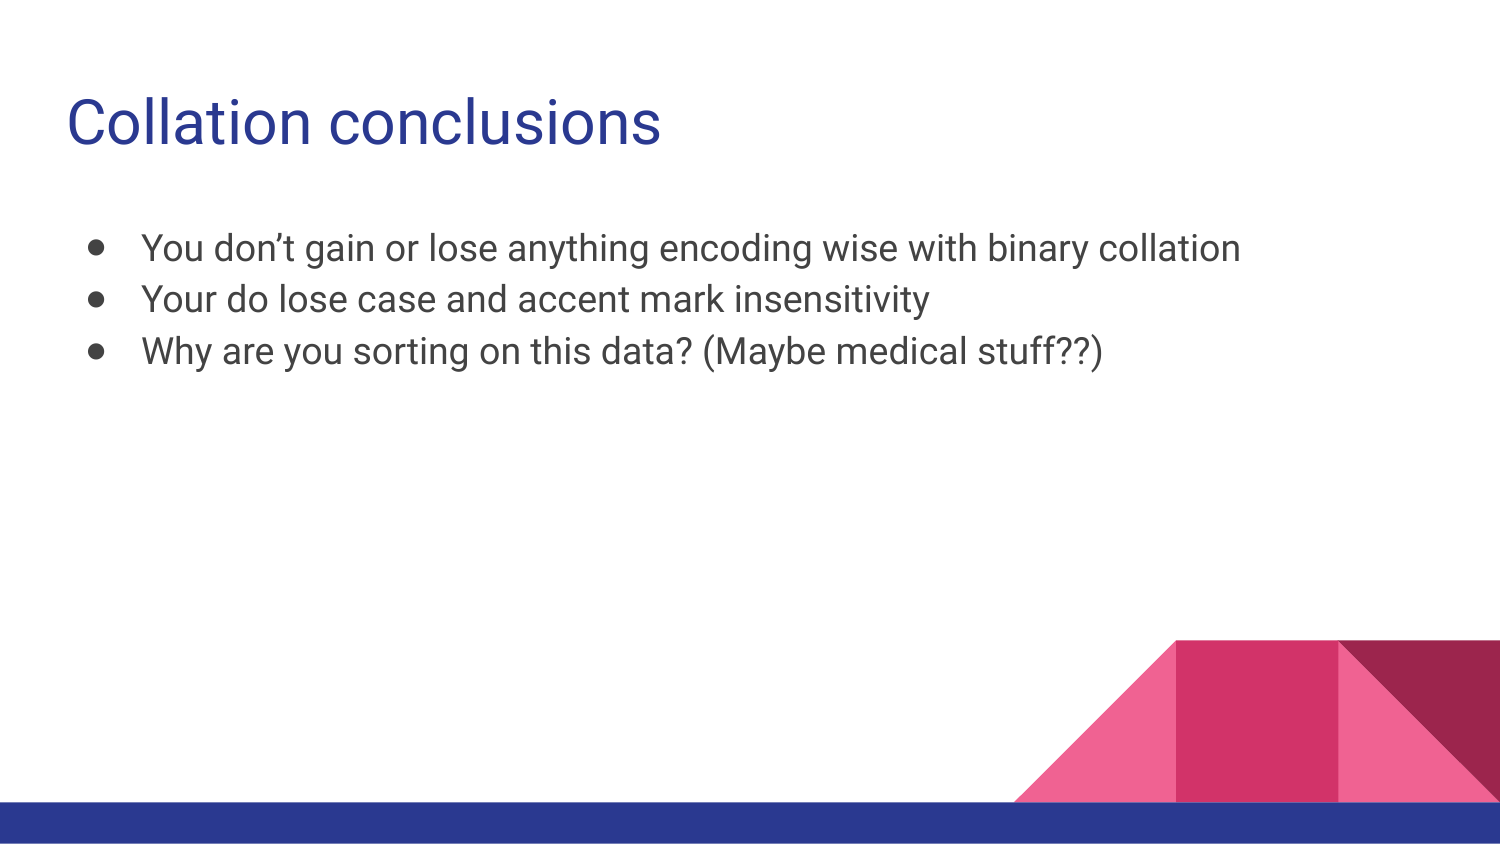

# Collation conclusions
You don’t gain or lose anything encoding wise with binary collation
Your do lose case and accent mark insensitivity
Why are you sorting on this data? (Maybe medical stuff??)